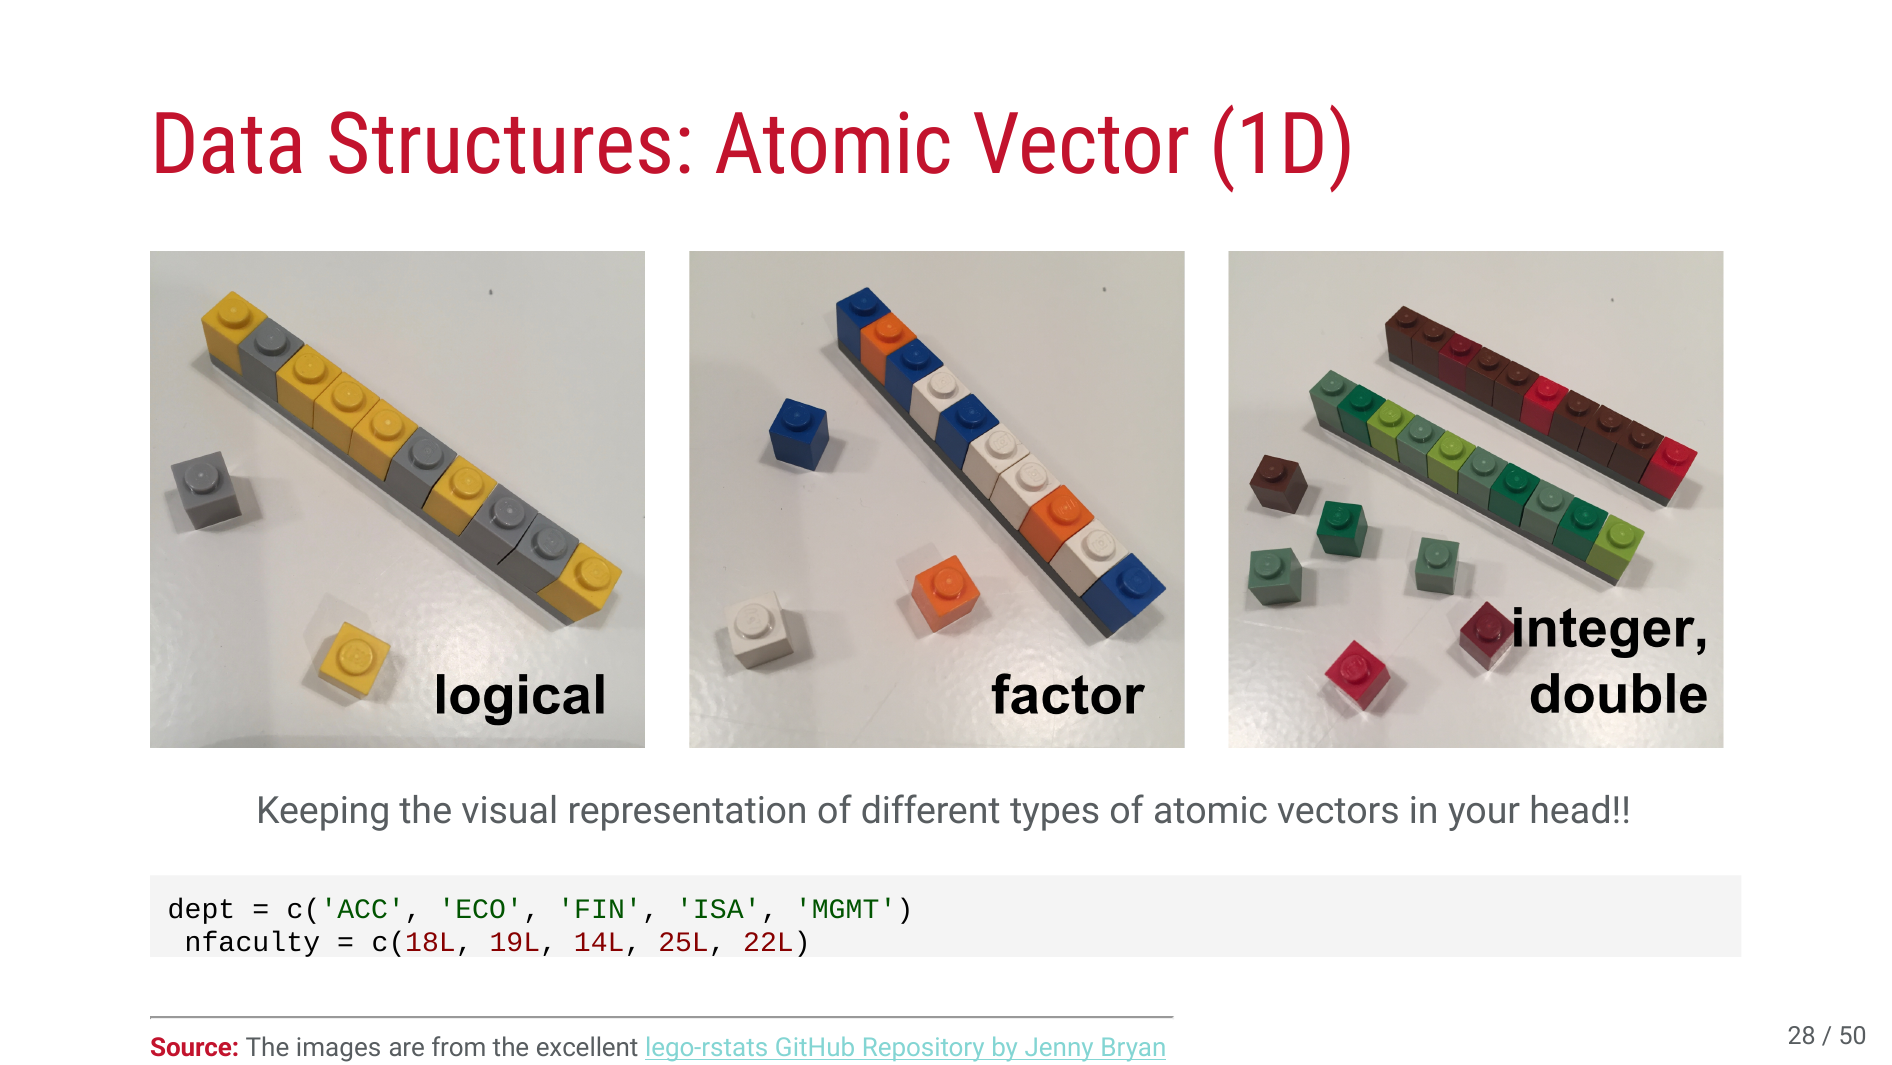

# Data Structures: Atomic Vector (1D)

Keeping the visual representation of different types of atomic vectors in your head!!
dept = c('ACC', 'ECO', 'FIN', 'ISA', 'MGMT')  nfaculty = c(18L, 19L, 14L, 25L, 22L)

28 / 50

Source: The images are from the excellent lego-rstats GitHub Repository by Jenny Bryan